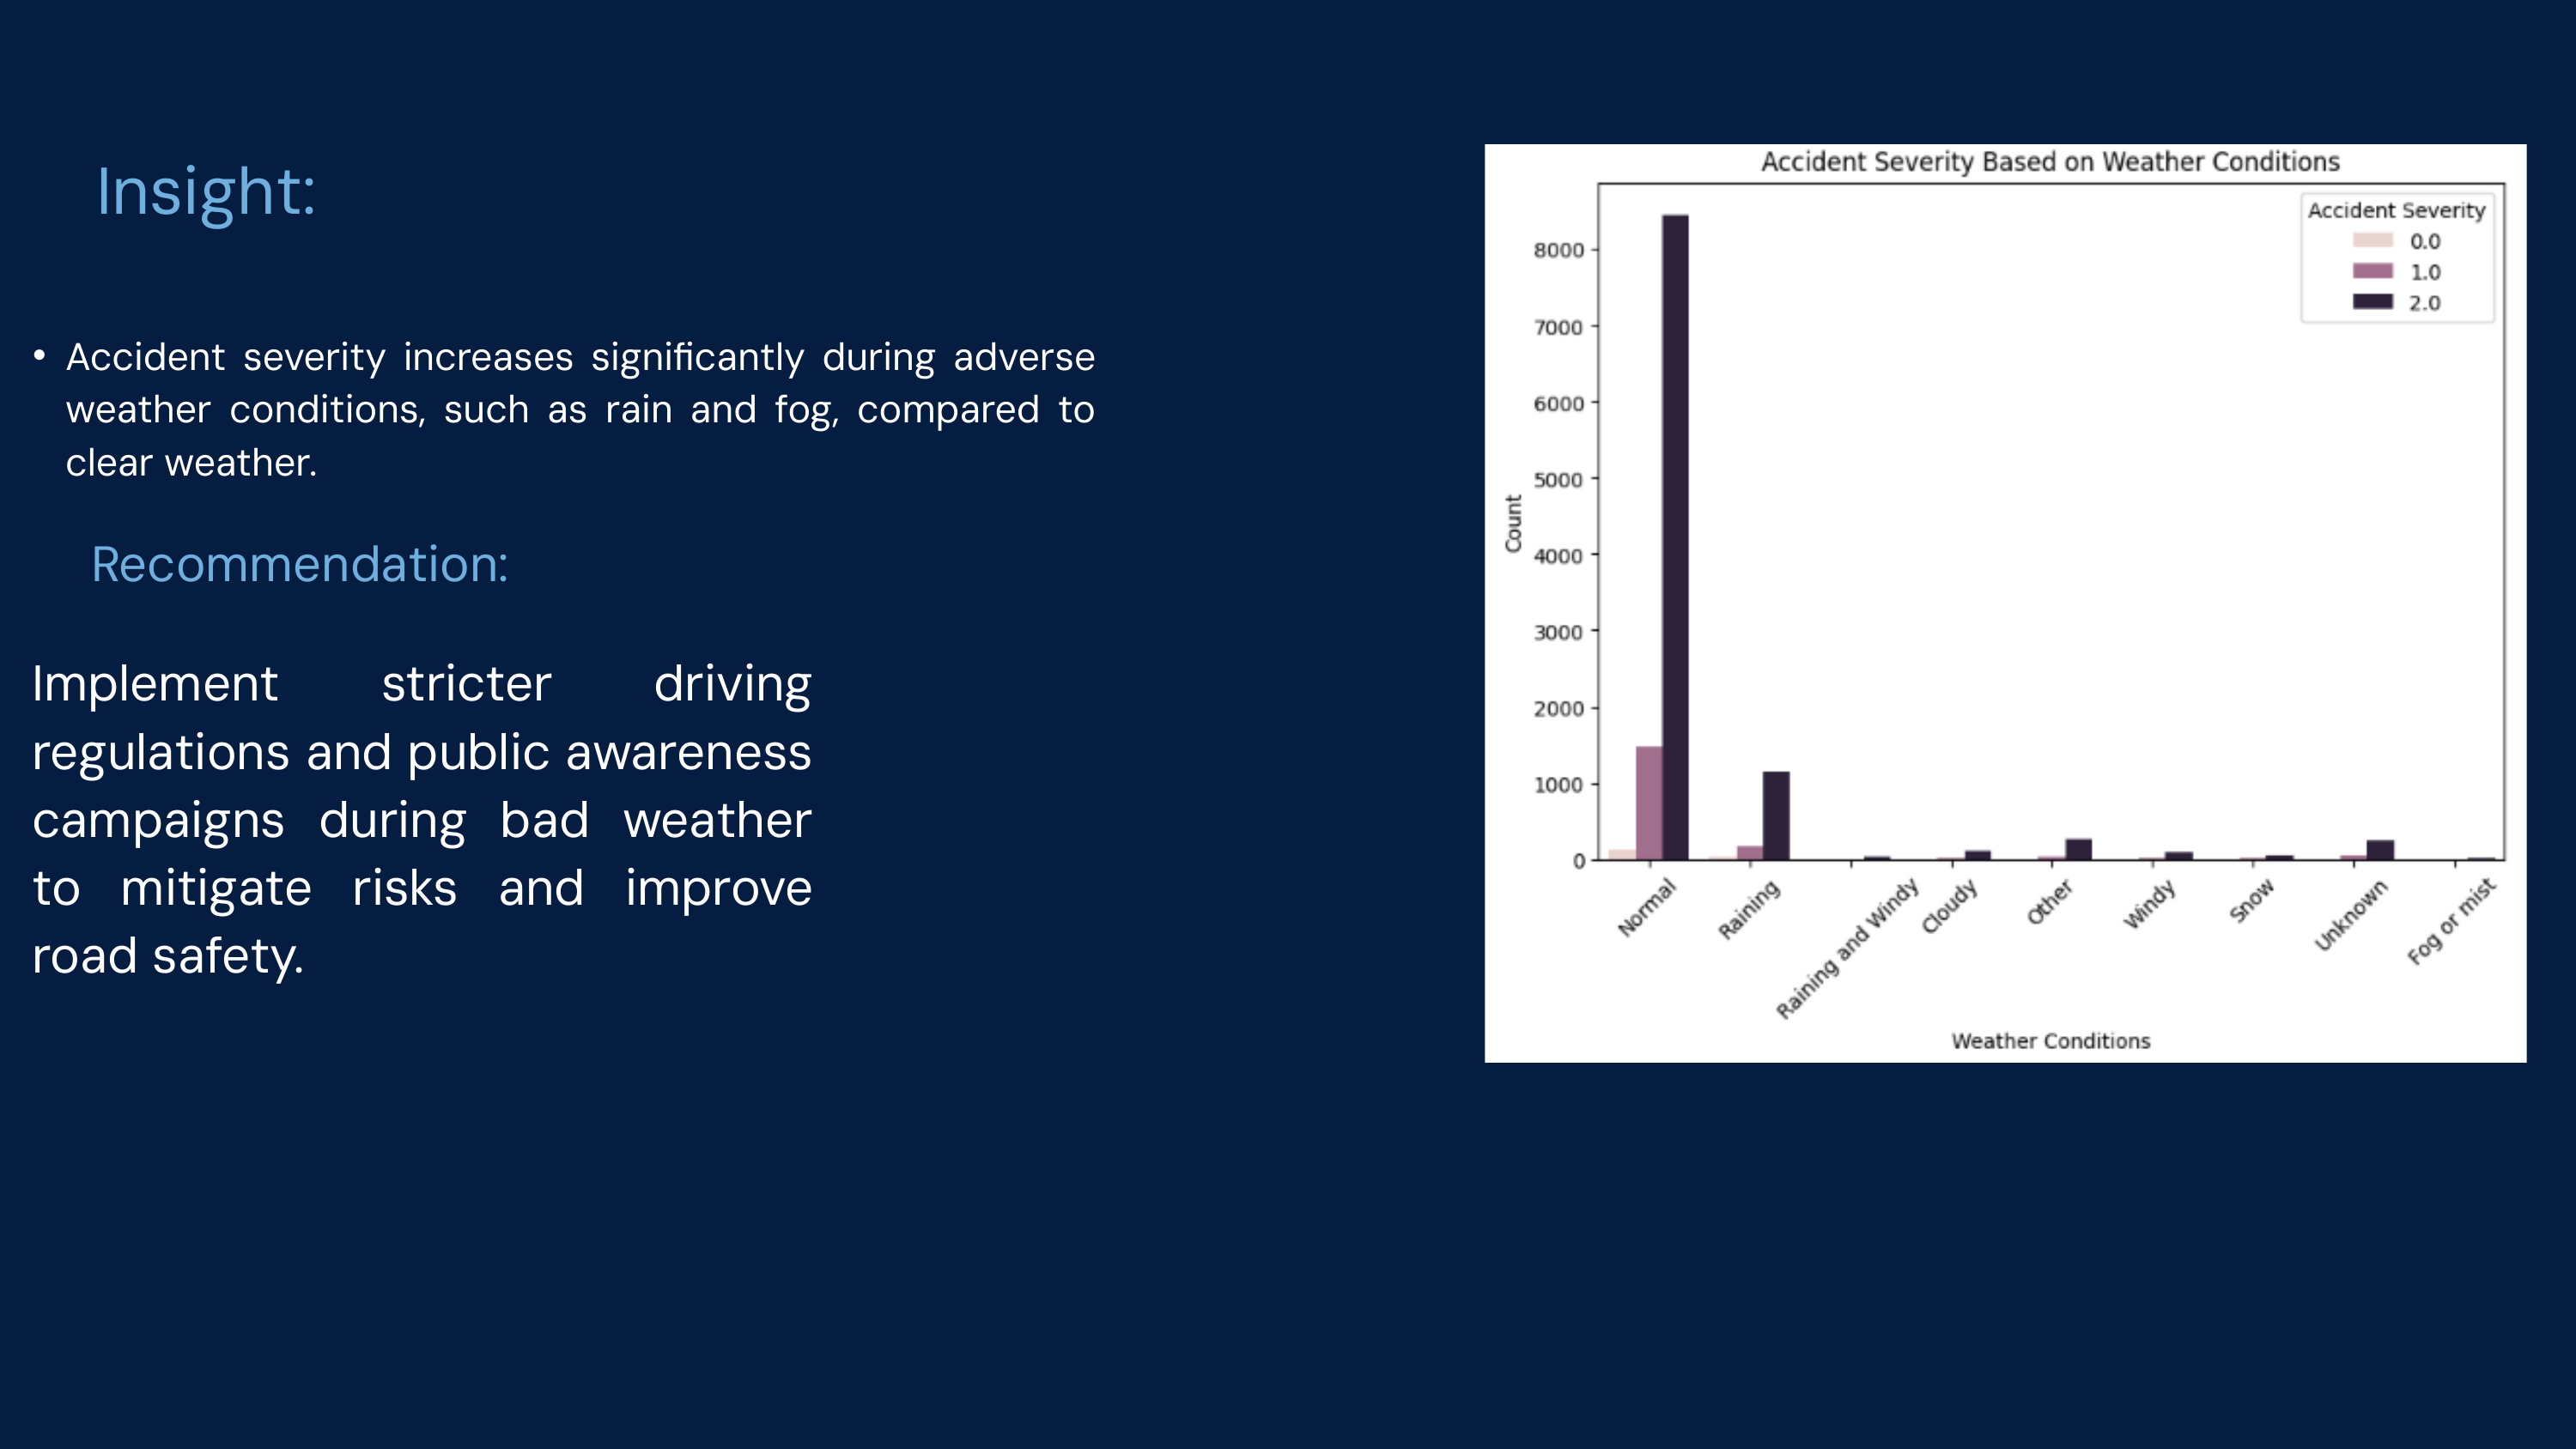

Insight:

Accident severity increases significantly during adverse weather conditions, such as rain and fog, compared to clear weather.
Recommendation:
Implement stricter driving regulations and public awareness campaigns during bad weather to mitigate risks and improve road safety.